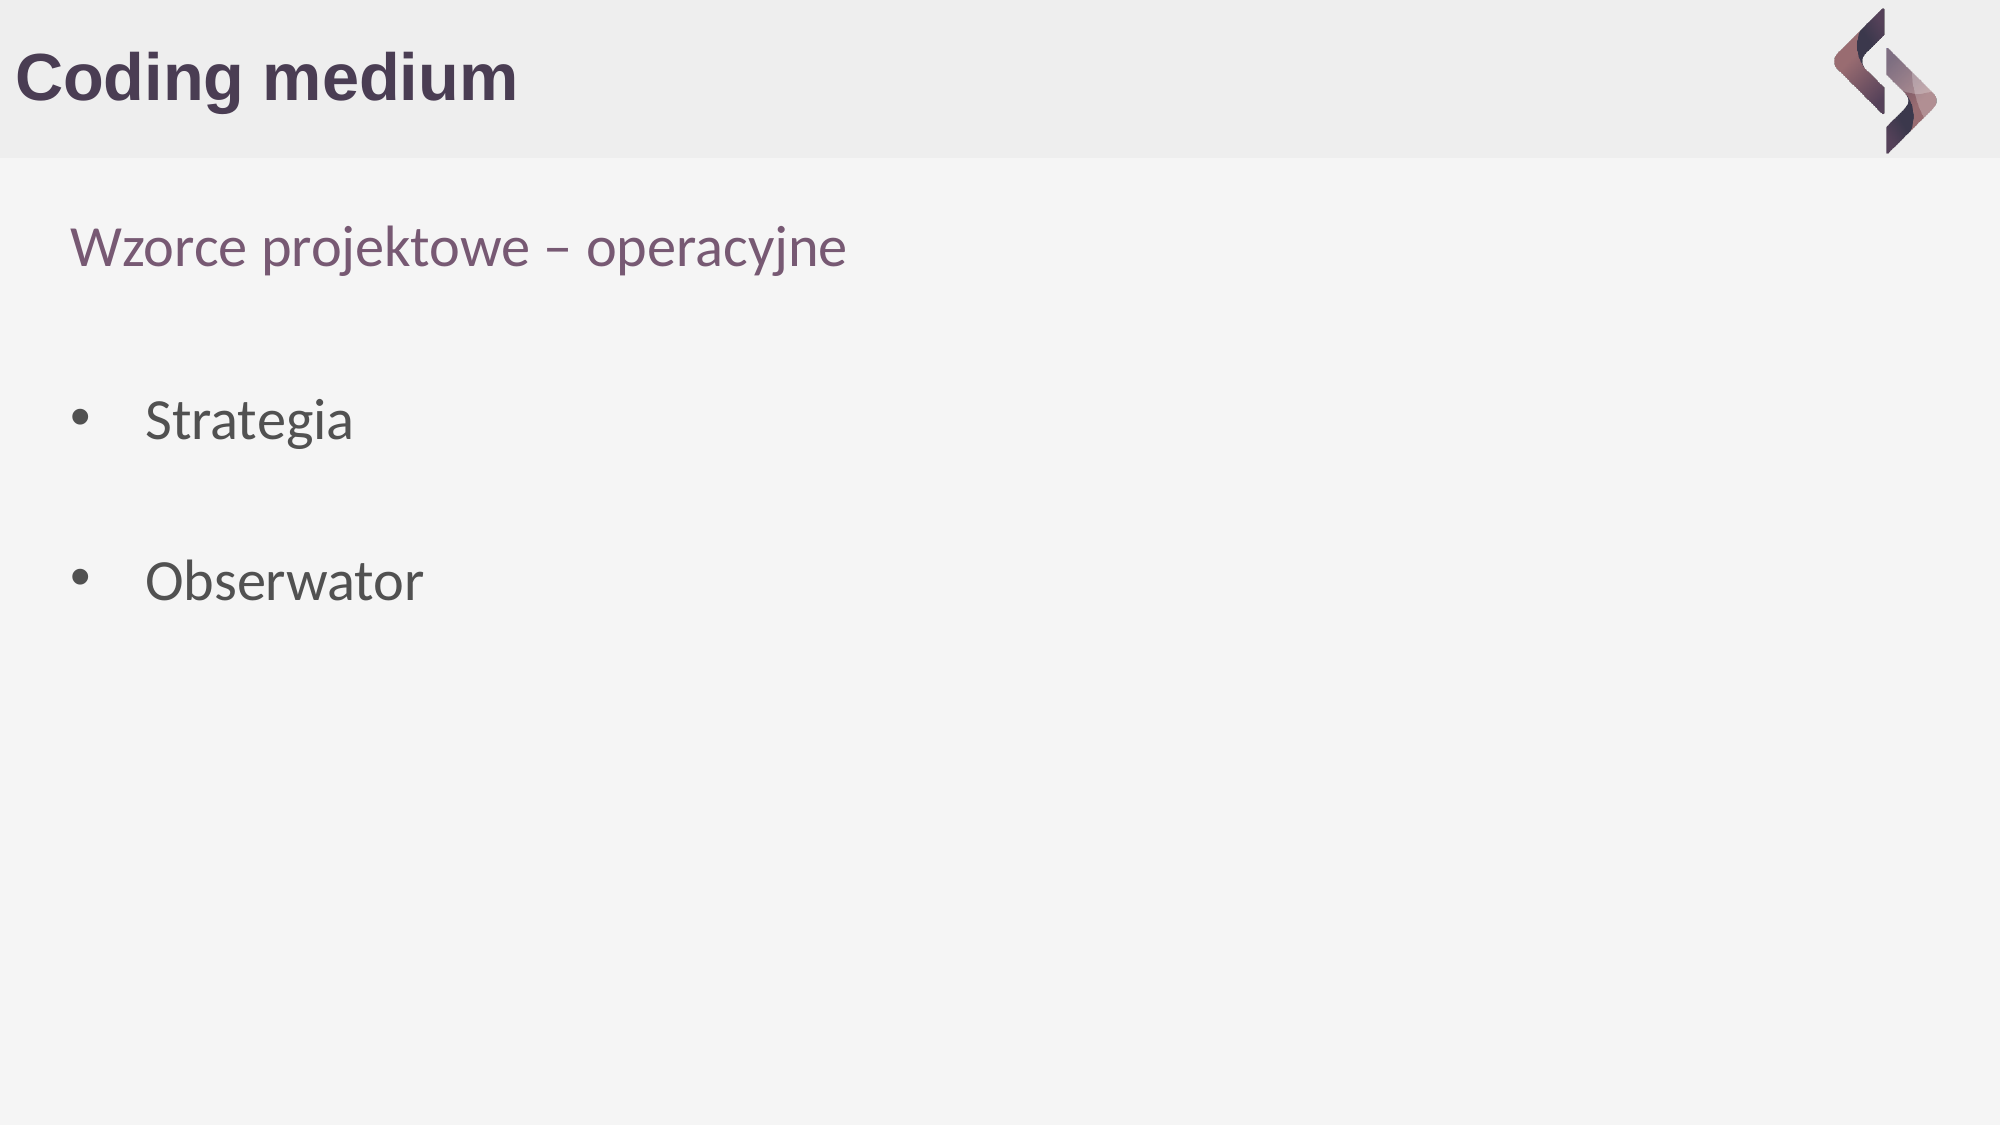

# Coding medium
Wzorce projektowe – operacyjne
Strategia
Obserwator